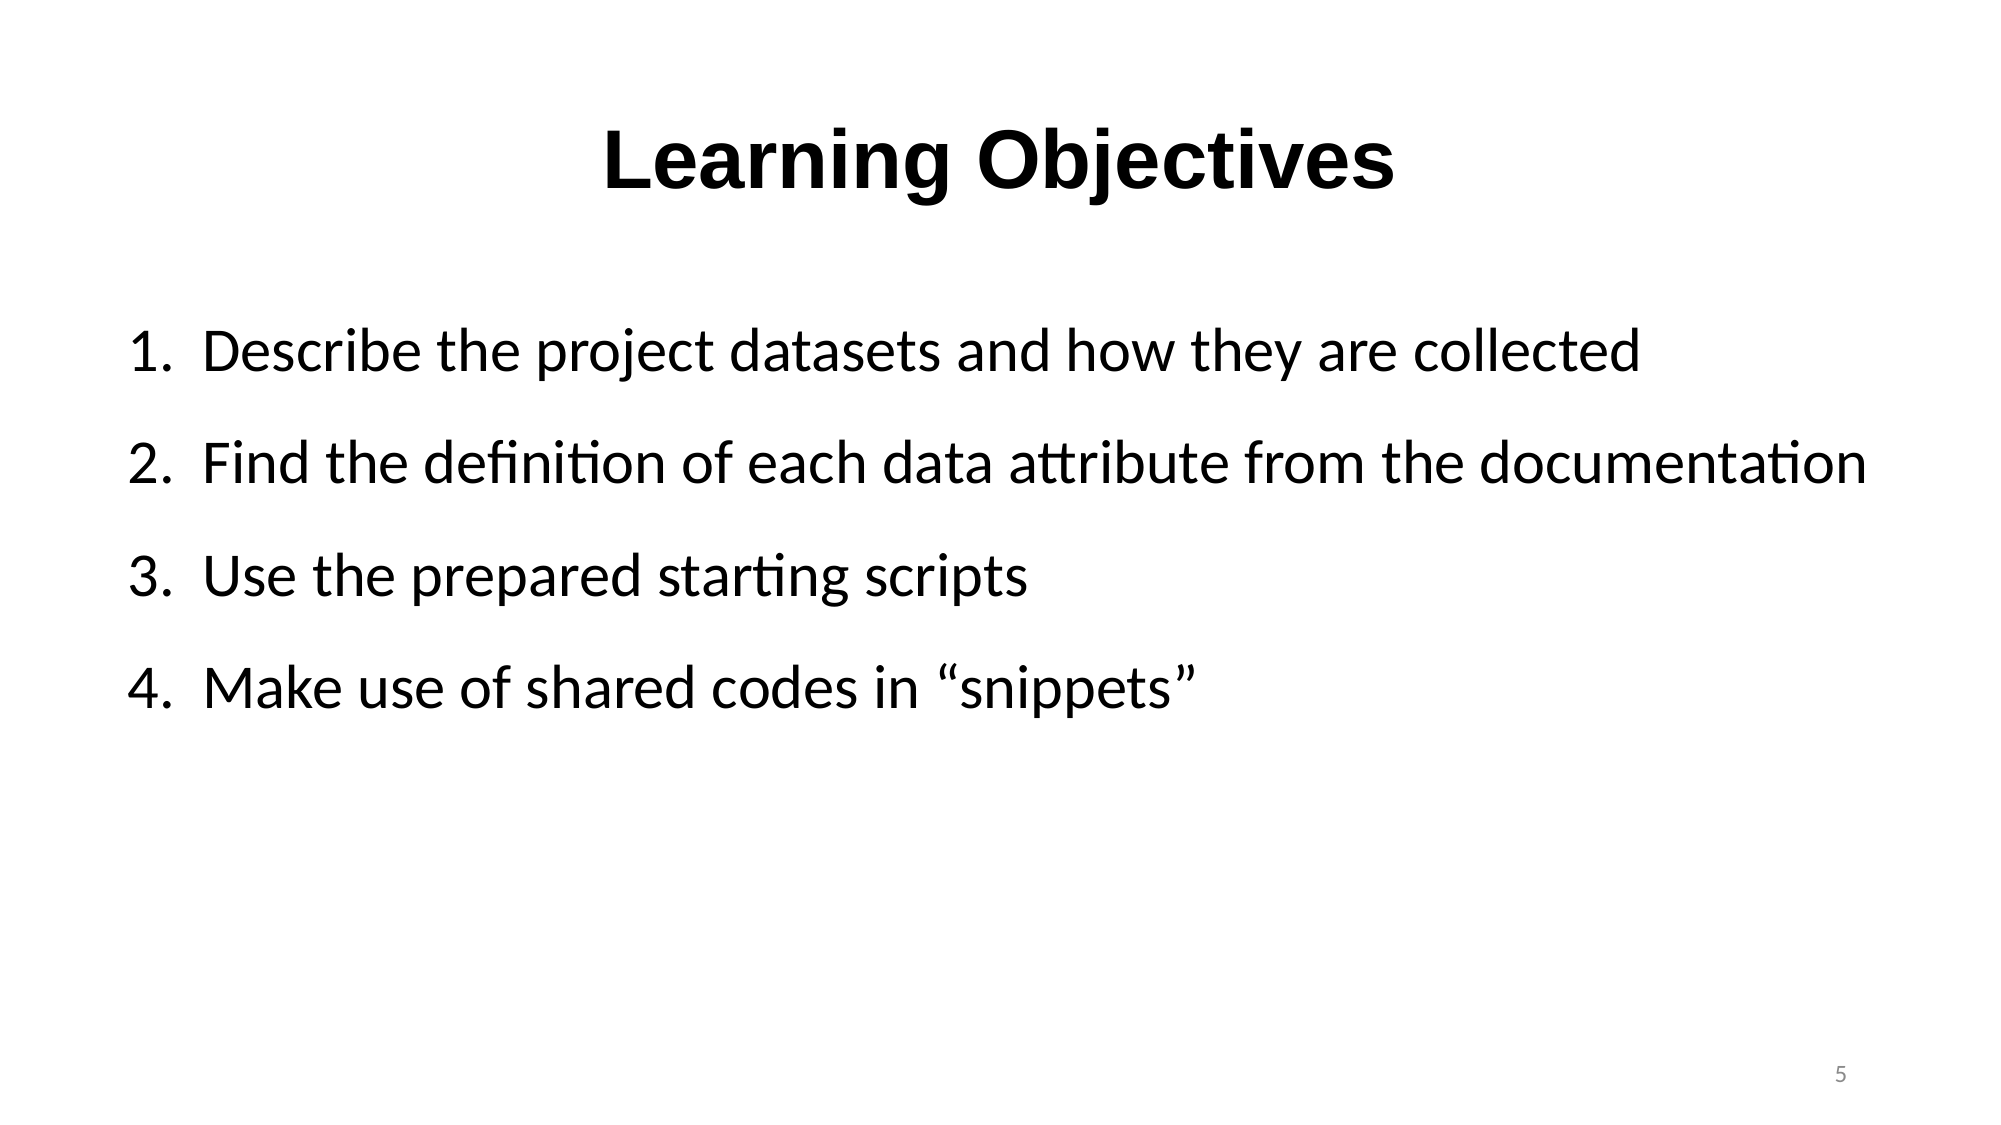

Learning Objectives
Describe the project datasets and how they are collected
Find the definition of each data attribute from the documentation
Use the prepared starting scripts
Make use of shared codes in “snippets”
5